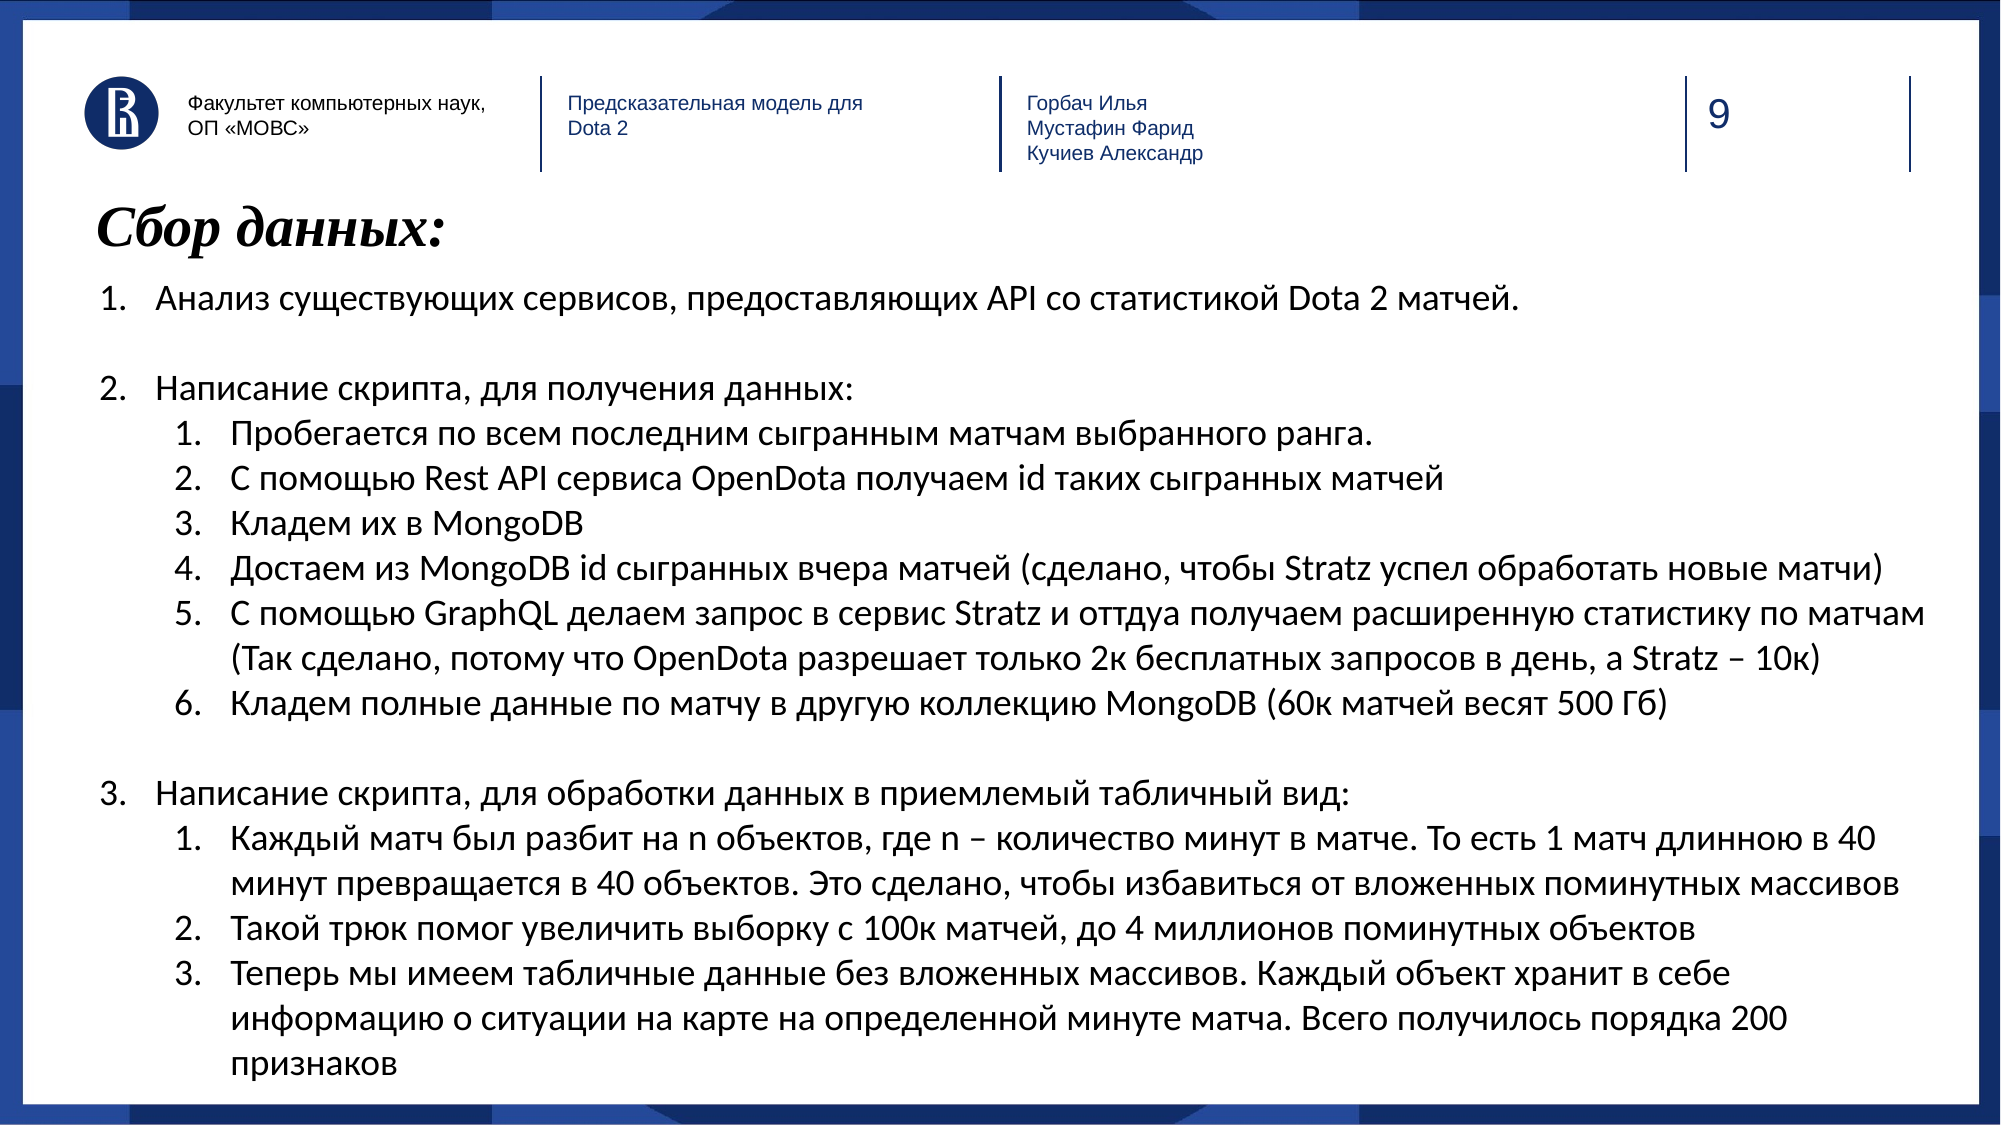

Факультет компьютерных наук,
ОП «МОВС»
Предсказательная модель для Dota 2
Горбач Илья
Мустафин Фарид
Кучиев Александр

# Сбор данных:
Анализ существующих сервисов, предоставляющих API со статистикой Dota 2 матчей.

Написание скрипта, для получения данных:
Пробегается по всем последним сыгранным матчам выбранного ранга.
С помощью Rest API сервиса OpenDota получаем id таких сыгранных матчей
Кладем их в MongoDB
Достаем из MongoDB id сыгранных вчера матчей (сделано, чтобы Stratz успел обработать новые матчи)
С помощью GraphQL делаем запрос в сервис Stratz и оттдуа получаем расширенную статистику по матчам (Так сделано, потому что OpenDota разрешает только 2к бесплатных запросов в день, а Stratz – 10к)
Кладем полные данные по матчу в другую коллекцию MongoDB (60к матчей весят 500 Гб)

Написание скрипта, для обработки данных в приемлемый табличный вид:
Каждый матч был разбит на n объектов, где n – количество минут в матче. То есть 1 матч длинною в 40 минут превращается в 40 объектов. Это сделано, чтобы избавиться от вложенных поминутных массивов
Такой трюк помог увеличить выборку с 100к матчей, до 4 миллионов поминутных объектов
Теперь мы имеем табличные данные без вложенных массивов. Каждый объект хранит в себе информацию о ситуации на карте на определенной минуте матча. Всего получилось порядка 200 признаков